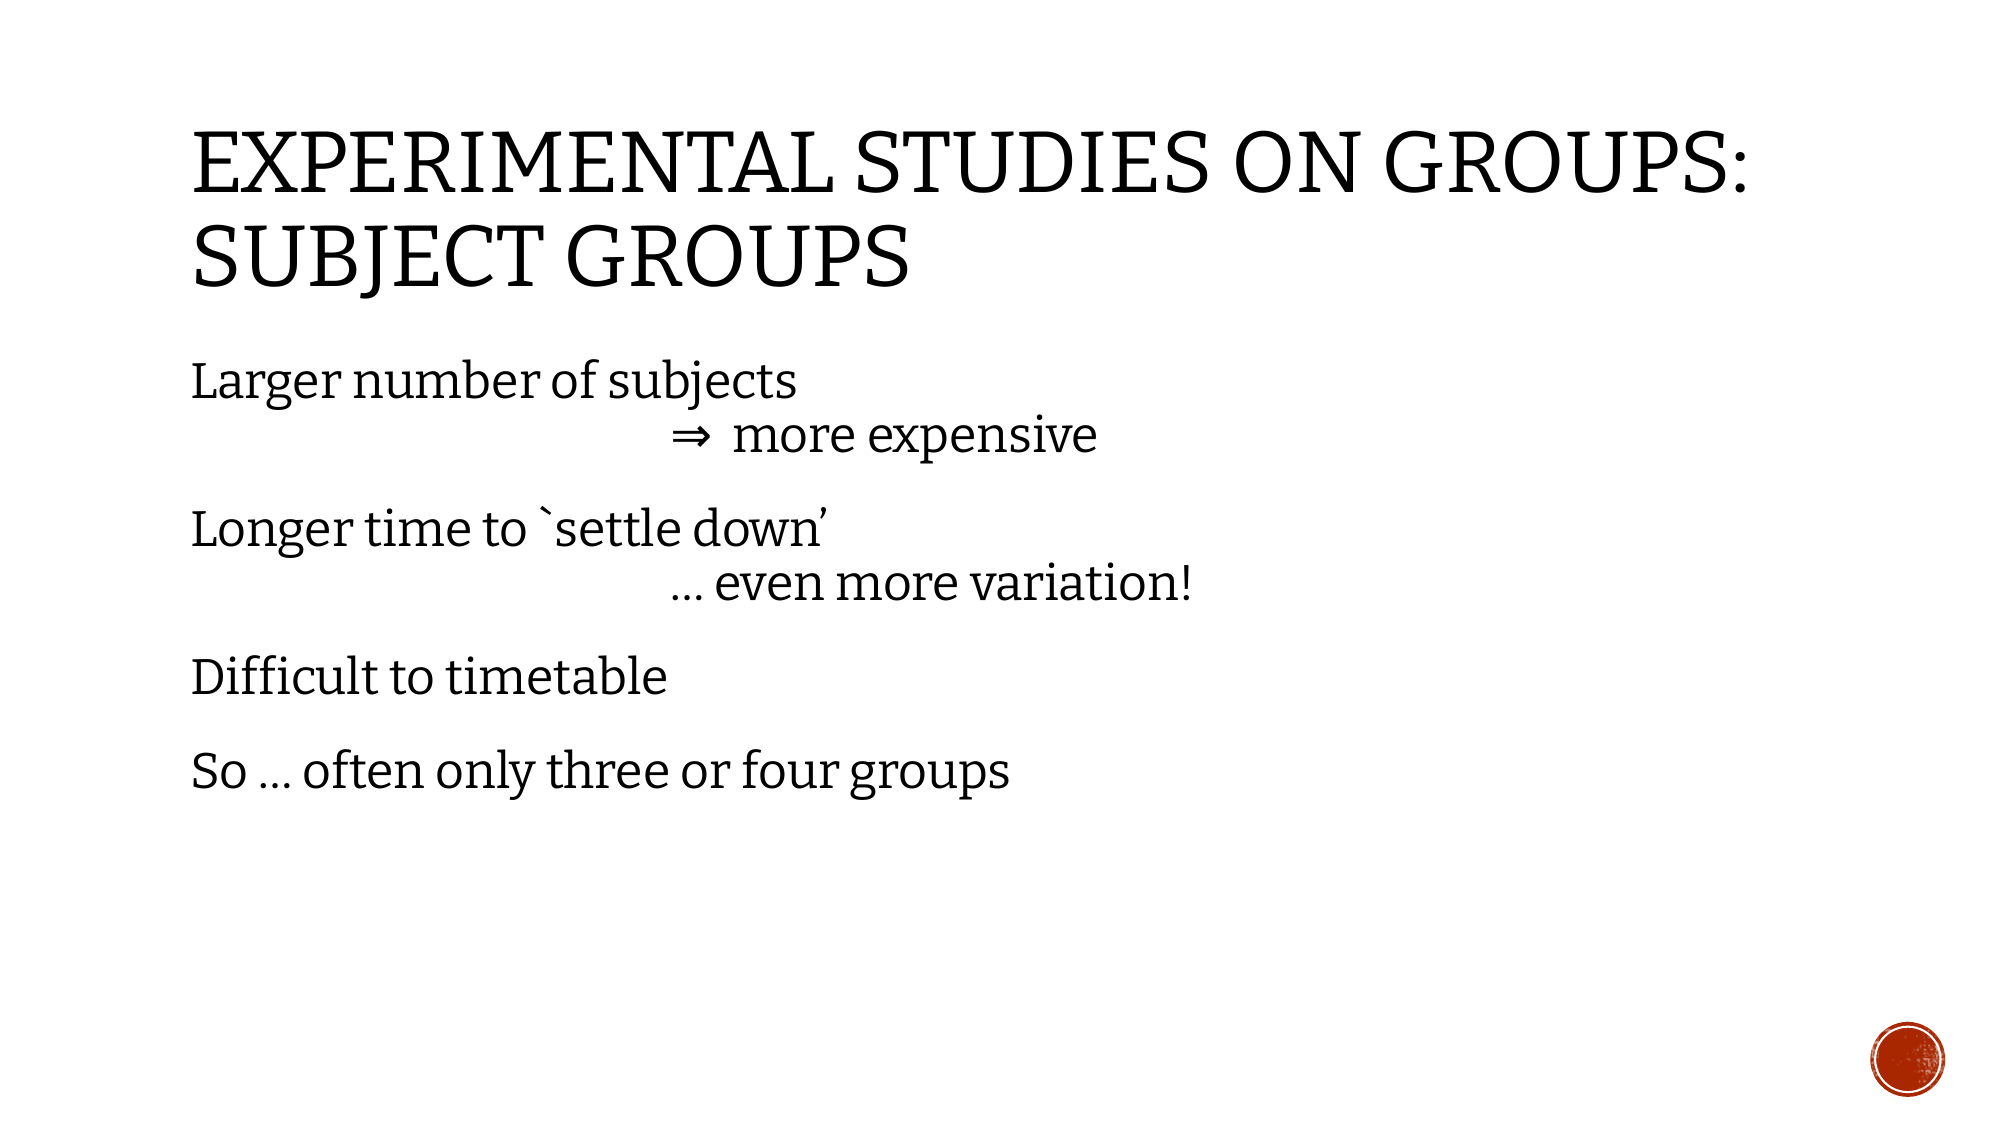

# EXPERIMENTAL STUDIES ON GROUPS: SUBJECT GROUPS
Larger number of subjects
			⇒  more expensive
Longer time to `settle down’
			… even more variation!
Difficult to timetable
So … often only three or four groups